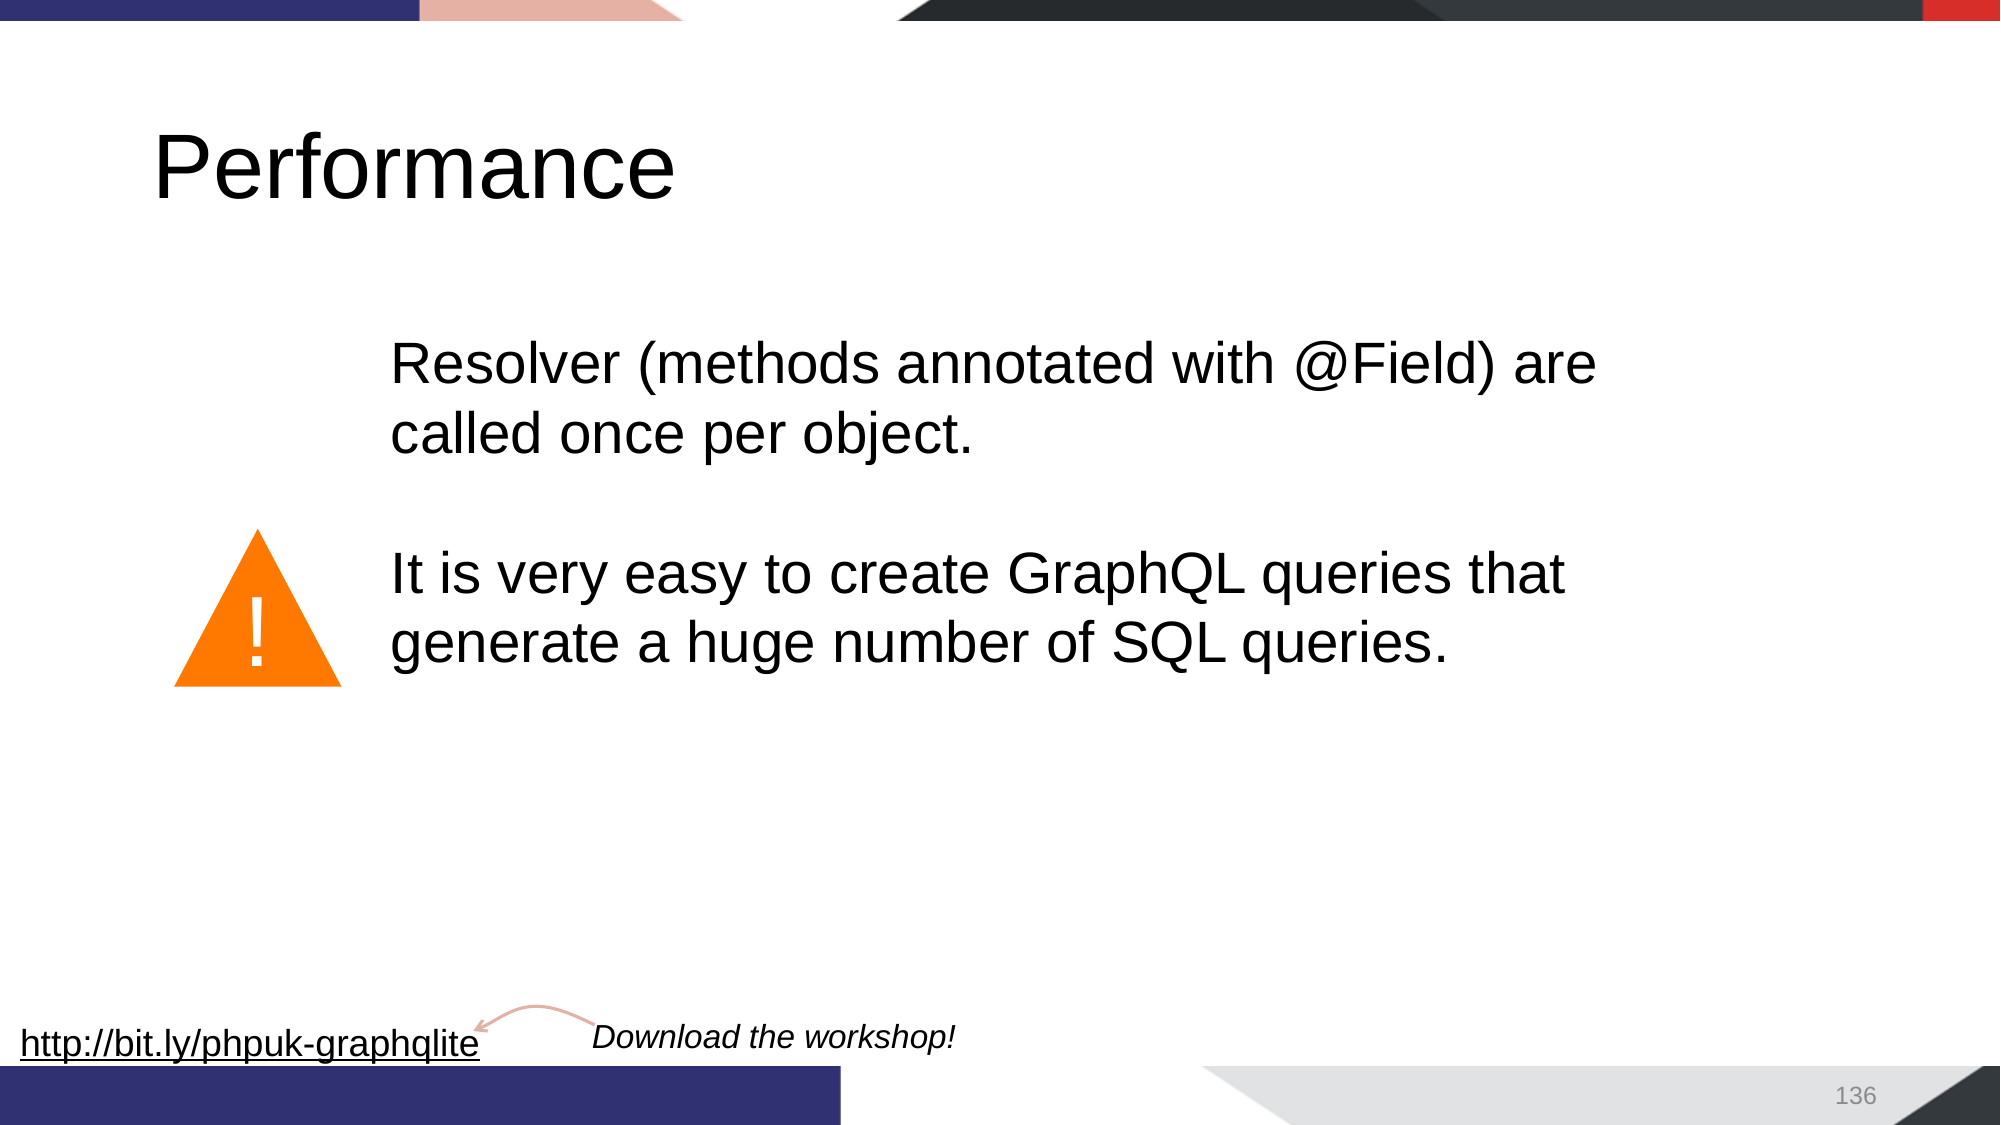

# Performance
Resolver (methods annotated with @Field) are called once per object.

It is very easy to create GraphQL queries that generate a huge number of SQL queries.
!

136